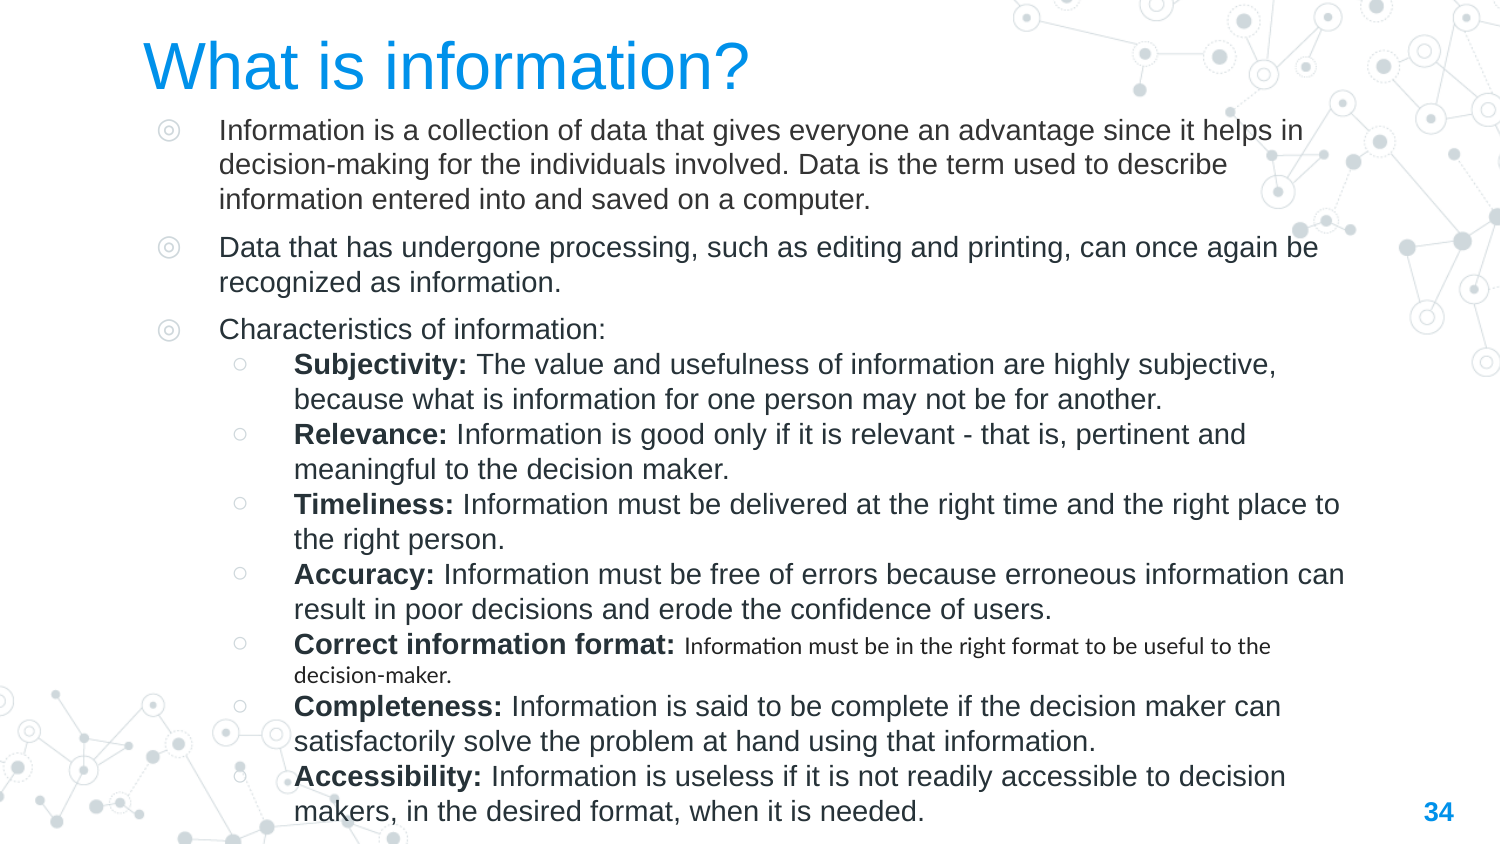

# What is information?
Information is a collection of data that gives everyone an advantage since it helps in decision-making for the individuals involved. Data is the term used to describe information entered into and saved on a computer.
Data that has undergone processing, such as editing and printing, can once again be recognized as information.
Characteristics of information:
Subjectivity: The value and usefulness of information are highly subjective, because what is information for one person may not be for another.
Relevance: Information is good only if it is relevant - that is, pertinent and meaningful to the decision maker.
Timeliness: Information must be delivered at the right time and the right place to the right person.
Accuracy: Information must be free of errors because erroneous information can result in poor decisions and erode the confidence of users.
Correct information format: Information must be in the right format to be useful to the decision-maker.
Completeness: Information is said to be complete if the decision maker can satisfactorily solve the problem at hand using that information.
Accessibility: Information is useless if it is not readily accessible to decision makers, in the desired format, when it is needed.
34